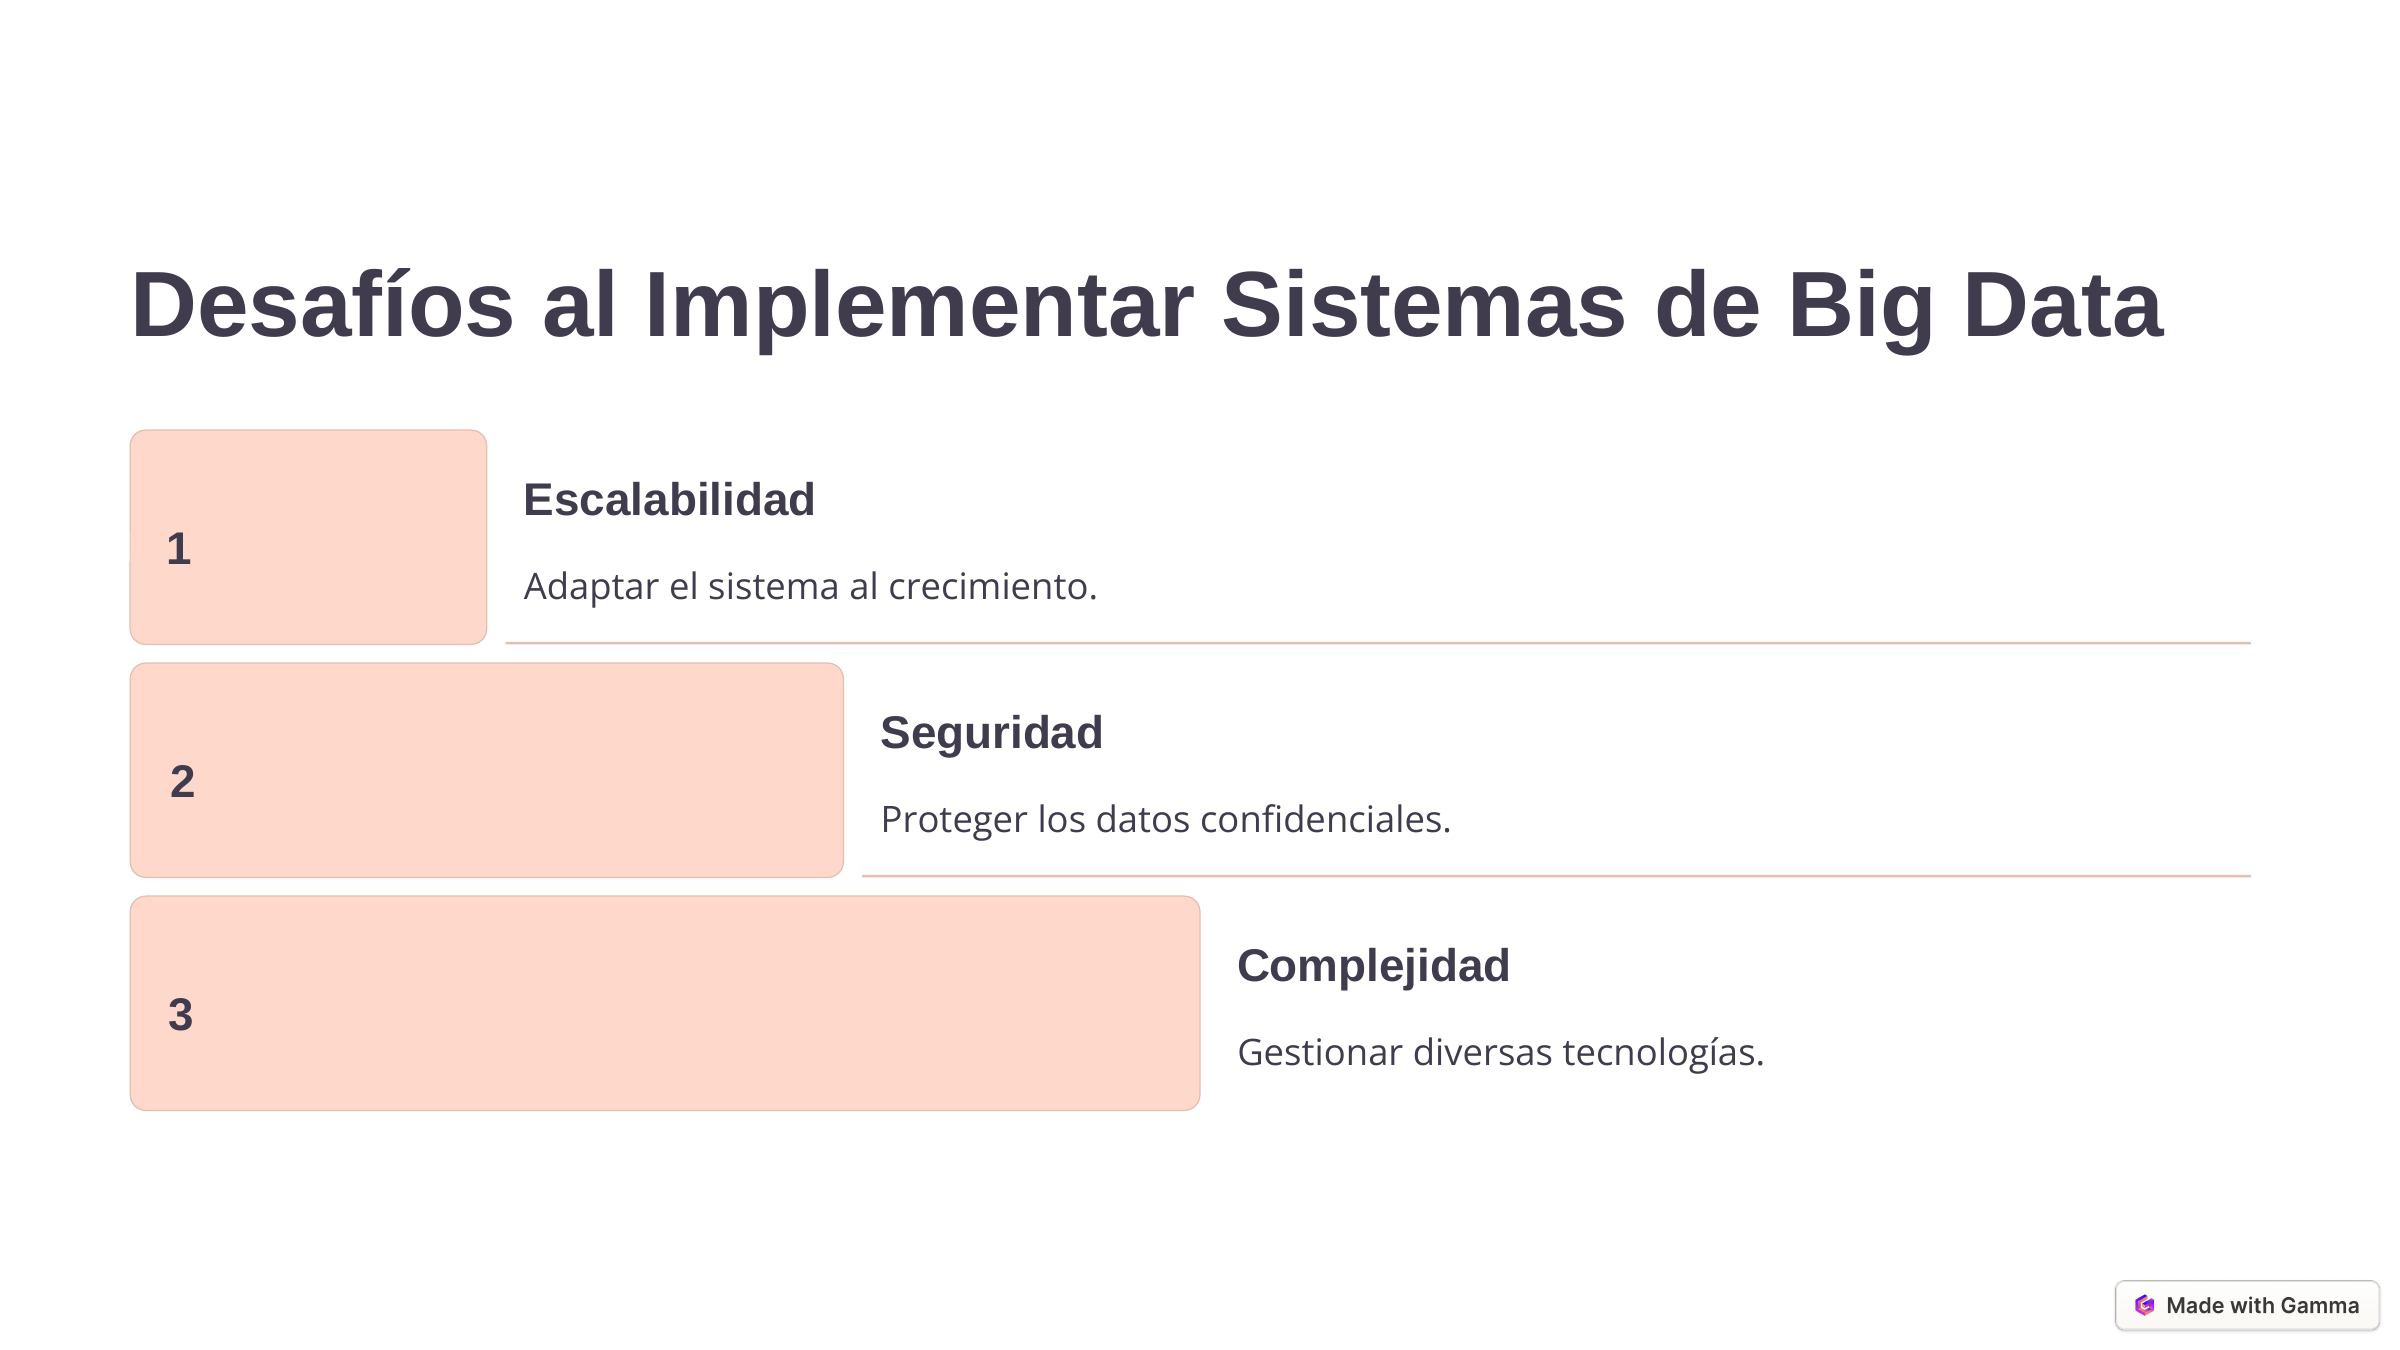

Desafíos al Implementar Sistemas de Big Data

Escalabilidad
1
Adaptar el sistema al crecimiento.

Seguridad
2
Proteger los datos confidenciales.

Complejidad
3
Gestionar diversas tecnologías.